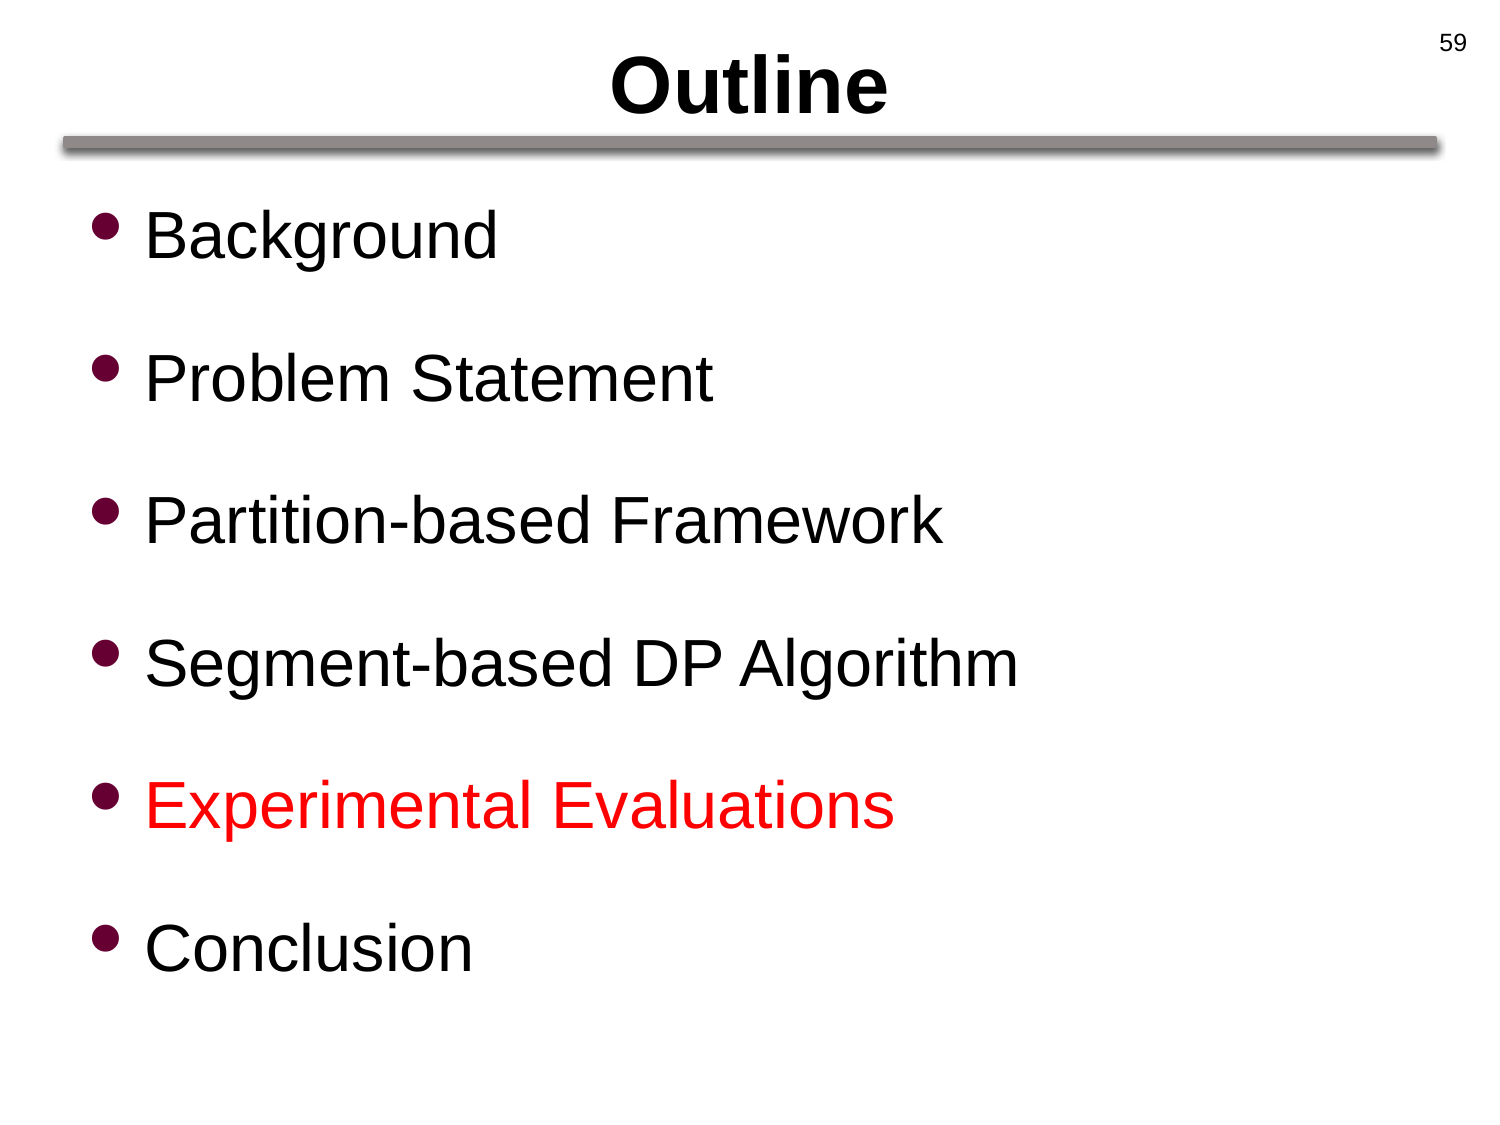

59
# Outline
Background
Problem Statement
Partition-based Framework
Segment-based DP Algorithm
Experimental Evaluations
Conclusion